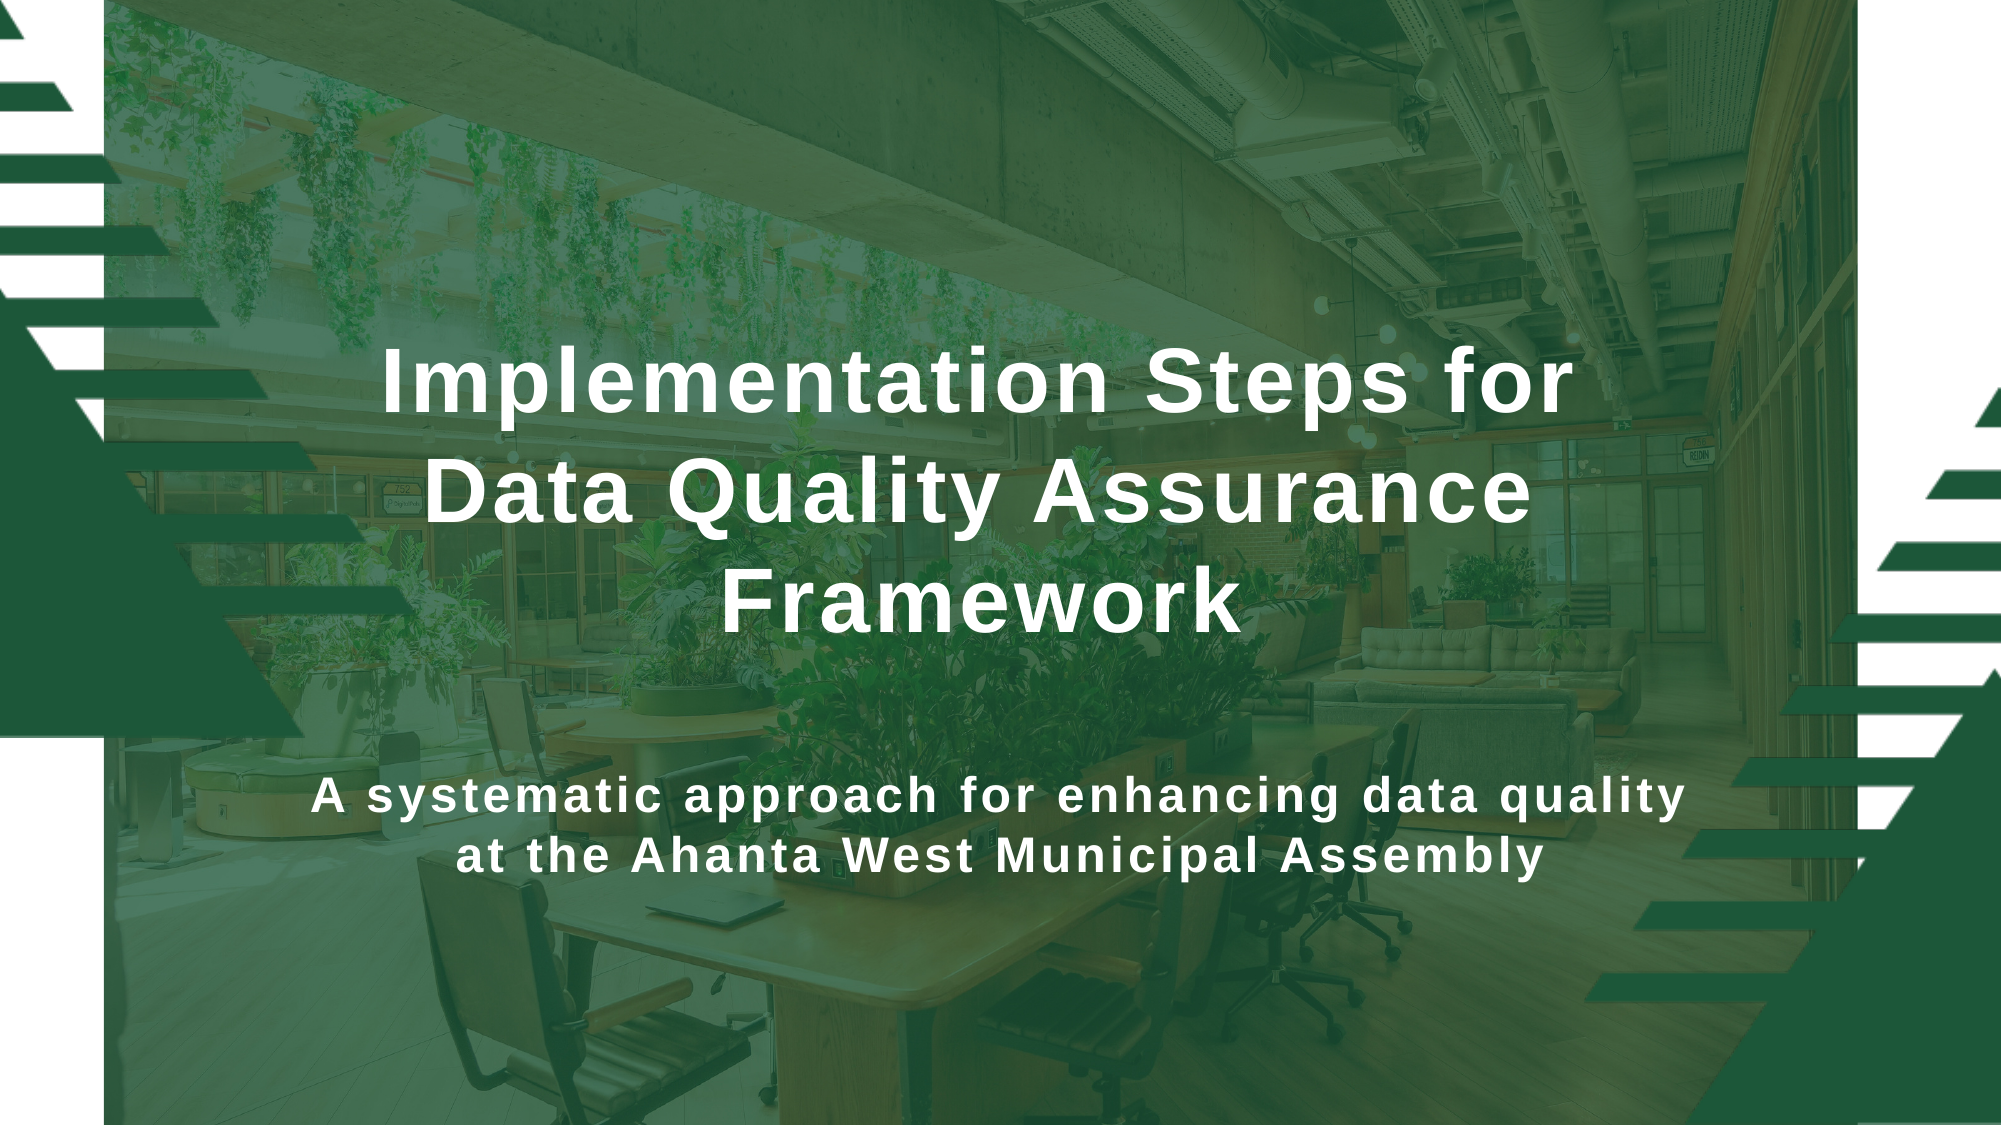

Implementation Steps for Data Quality Assurance Framework

A systematic approach for enhancing data quality at the Ahanta West Municipal Assembly